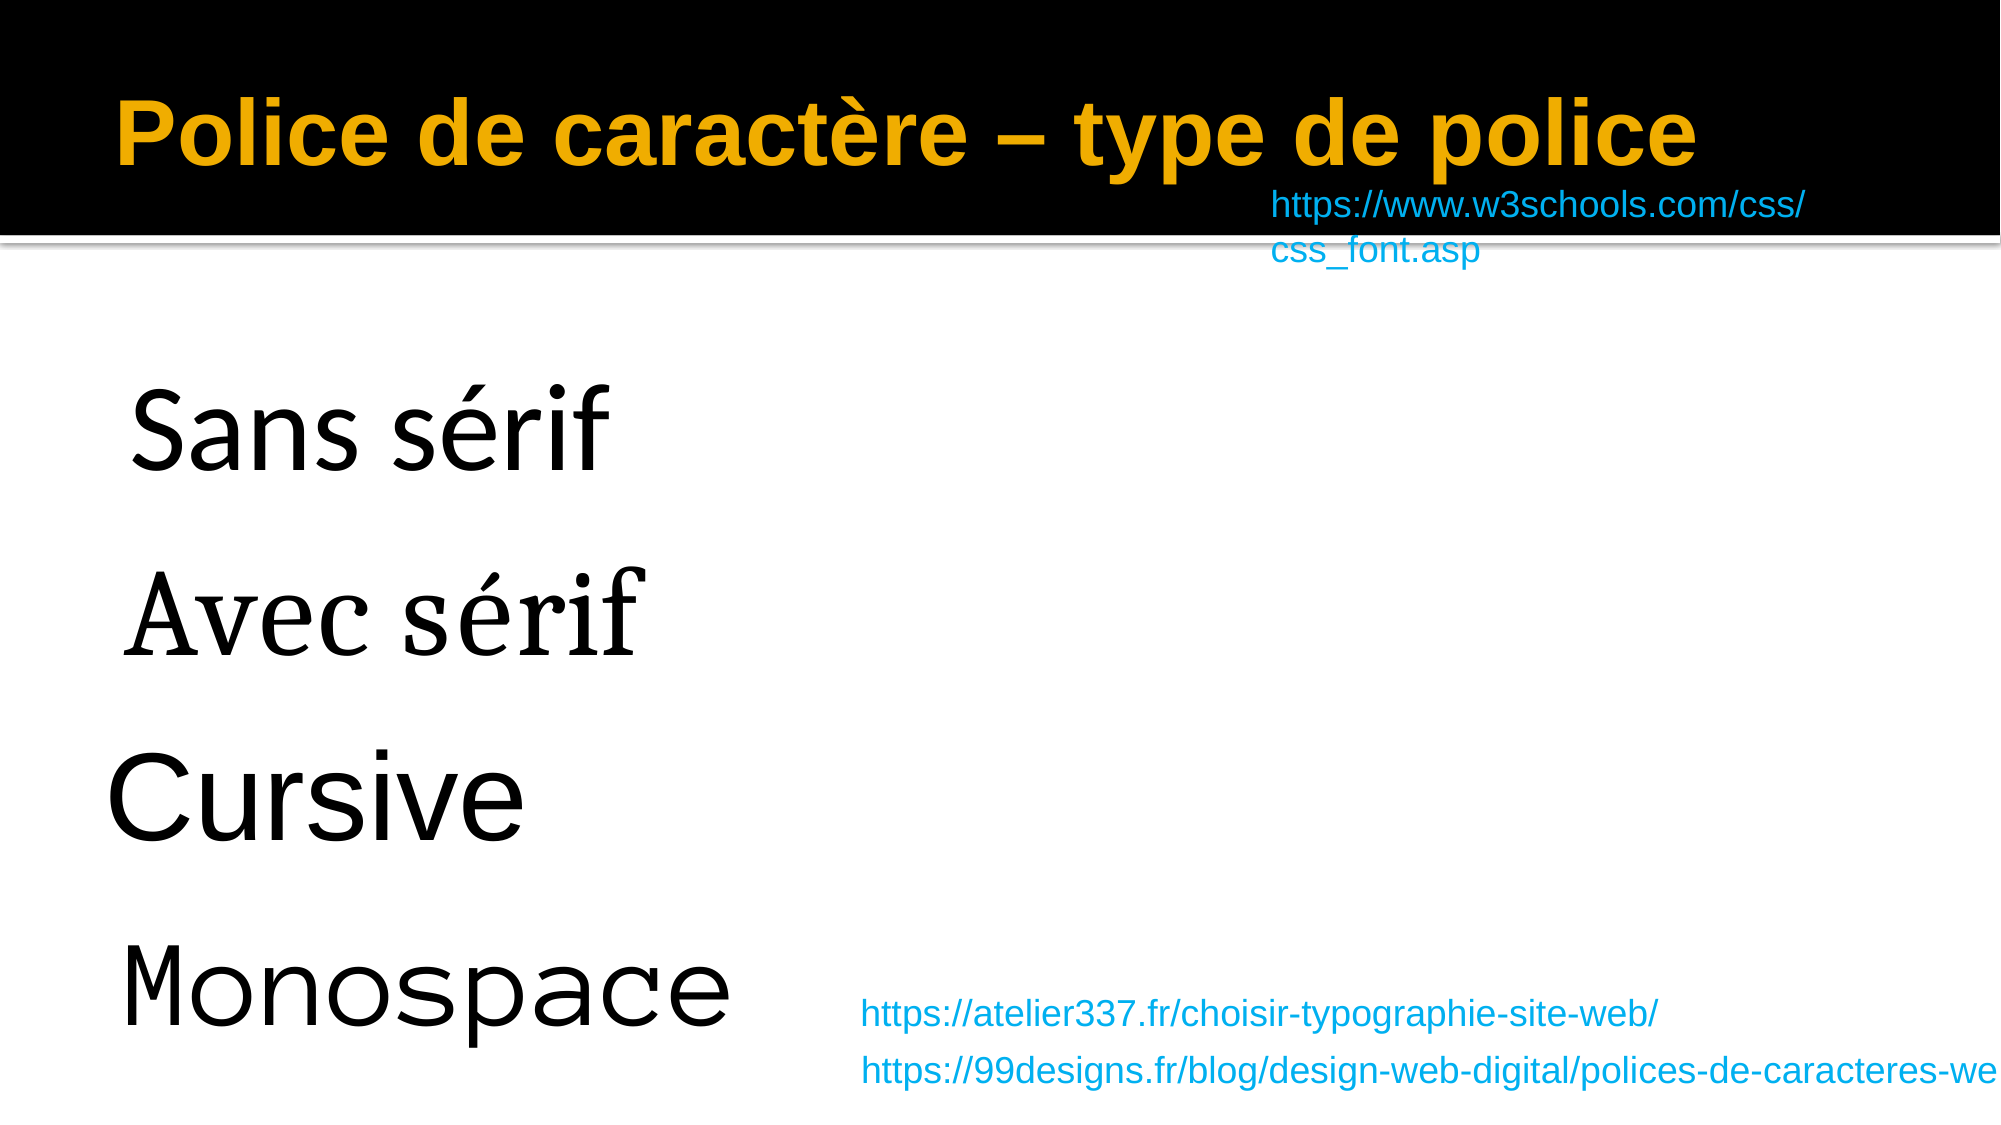

# Police de caractère – type de police
https://www.w3schools.com/css/css_font.asp
Sans sérif
Avec sérif
Cursive
Monospace
https://atelier337.fr/choisir-typographie-site-web/
https://99designs.fr/blog/design-web-digital/polices-de-caracteres-web/